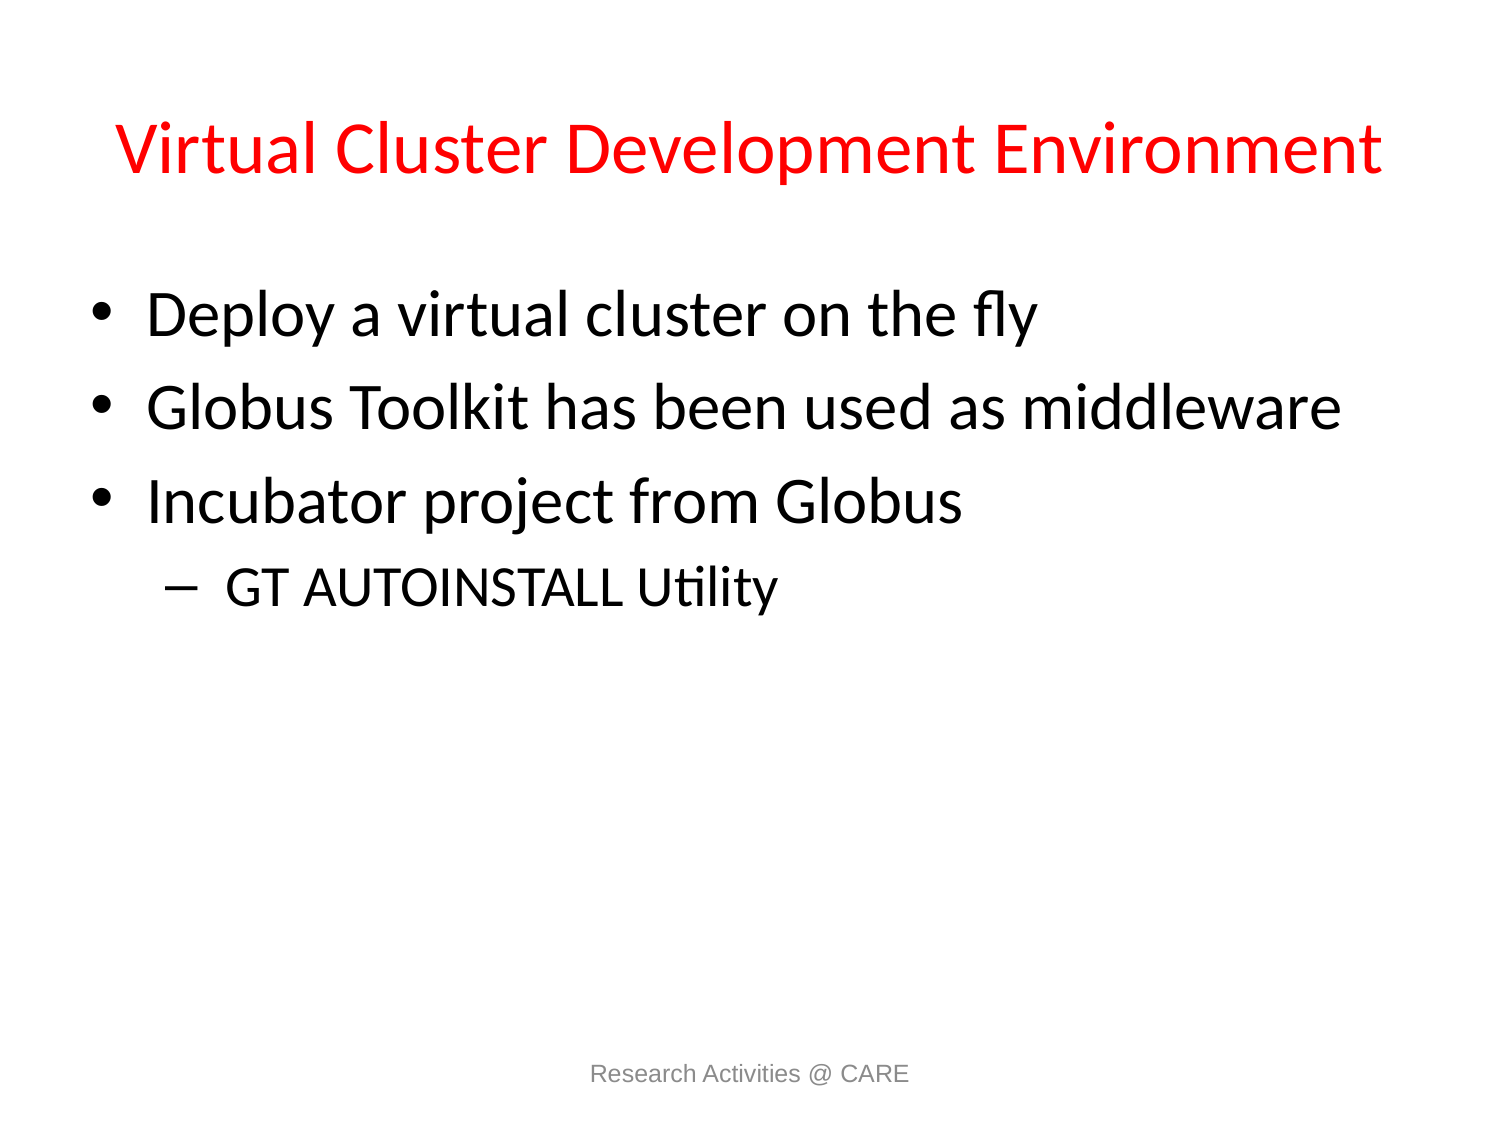

# Virtual Cluster Development Environment
Deploy a virtual cluster on the fly
Globus Toolkit has been used as middleware
Incubator project from Globus
 GT AUTOINSTALL Utility

Research Activities @ CARE